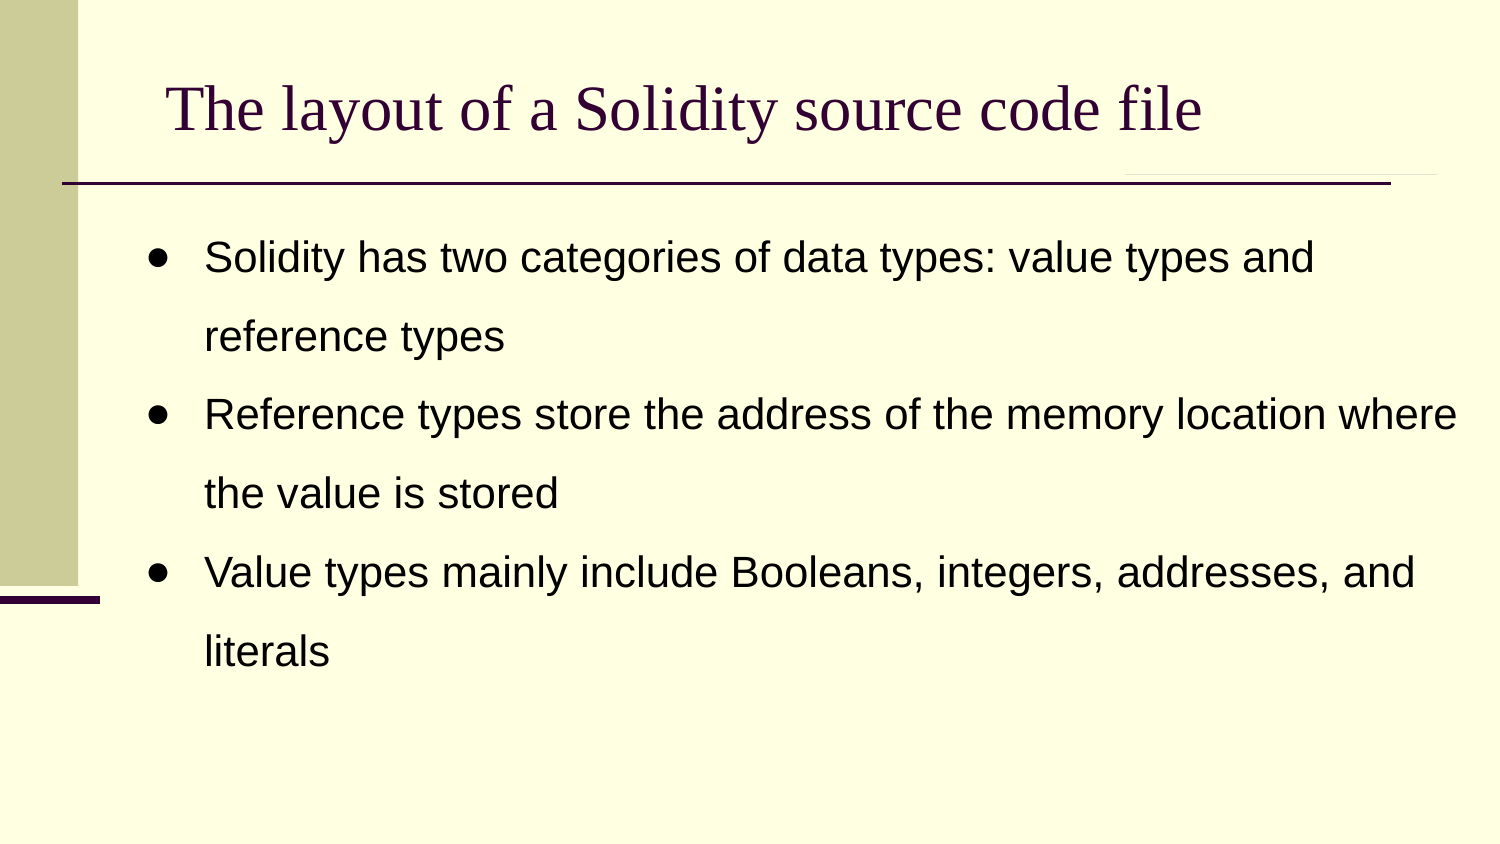

# The layout of a Solidity source code file
Solidity has two categories of data types: value types and reference types
Reference types store the address of the memory location where the value is stored
Value types mainly include Booleans, integers, addresses, and literals